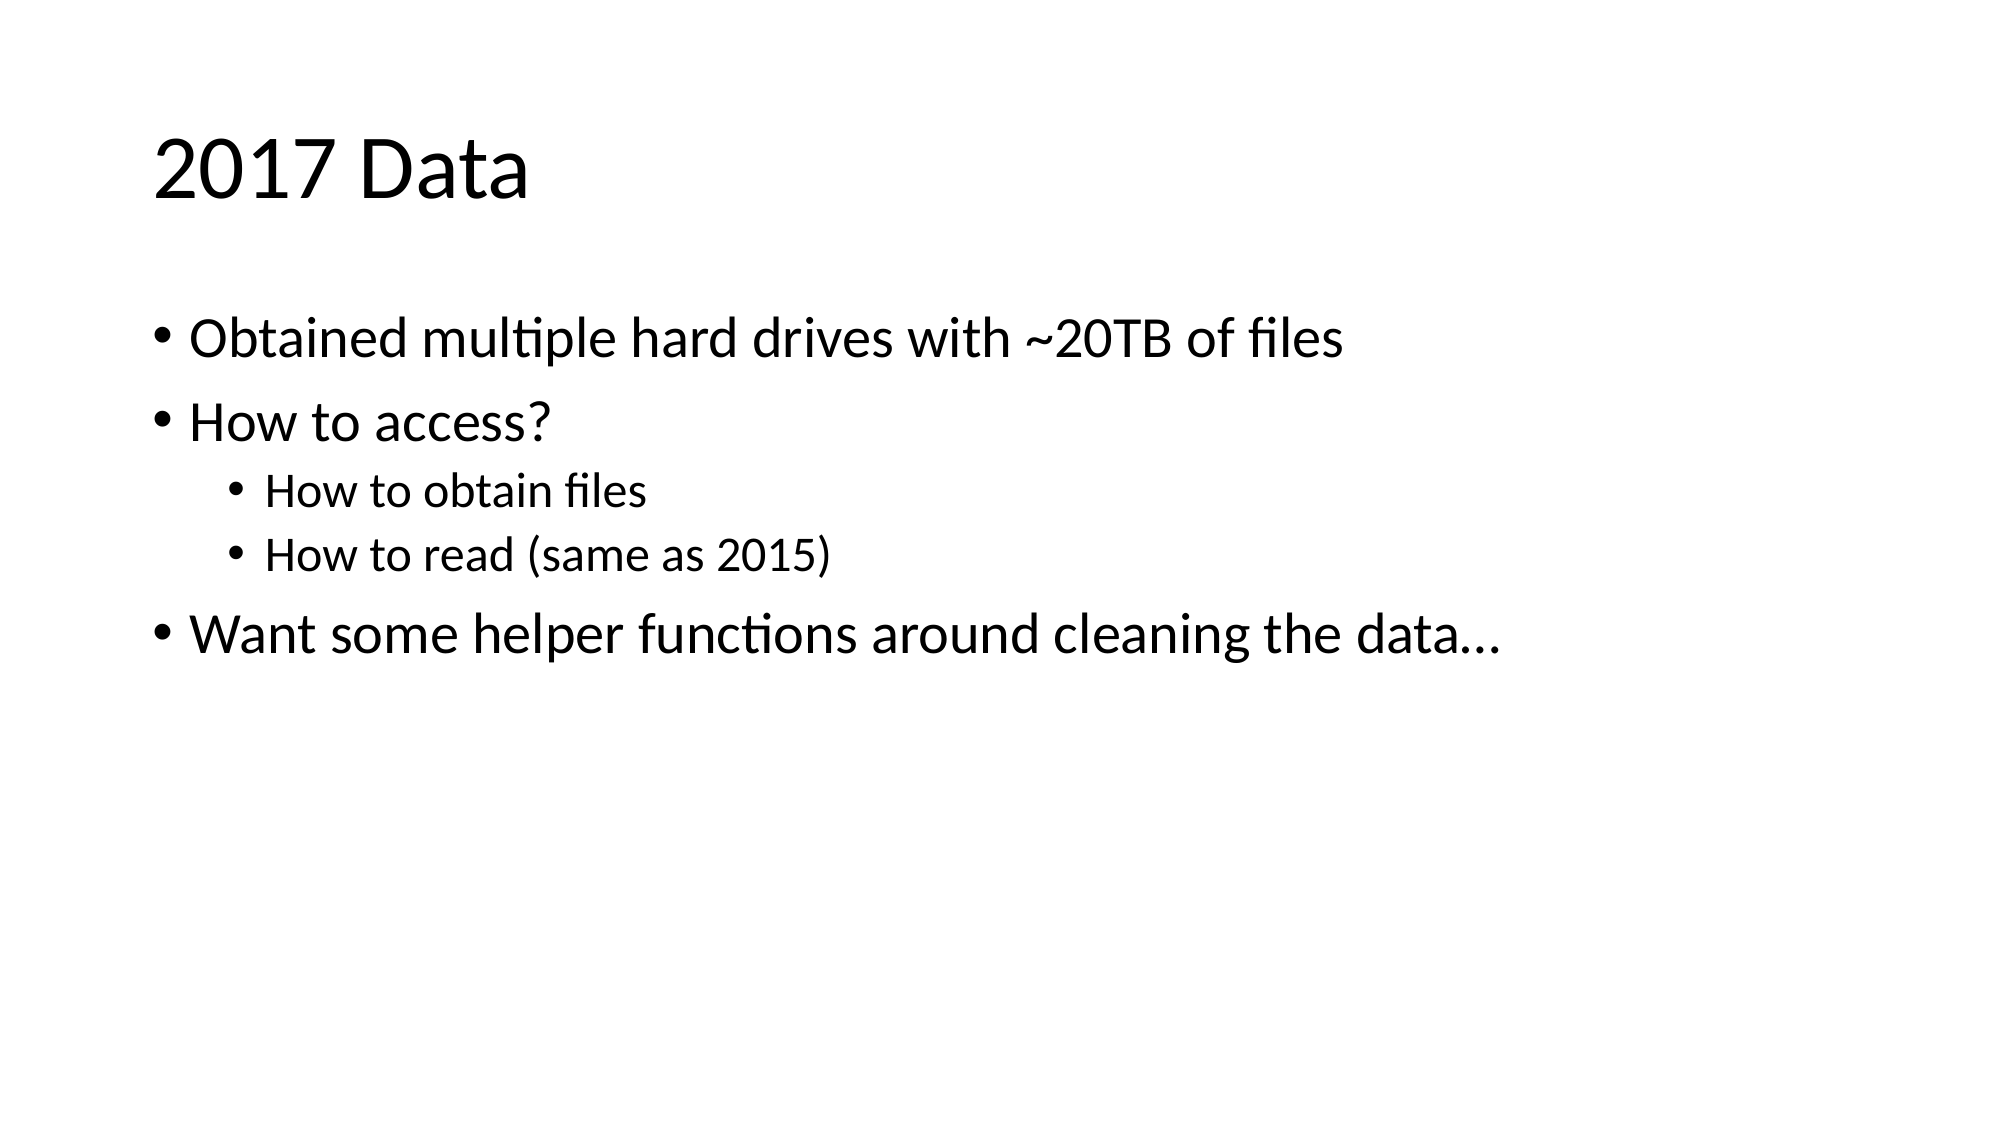

# 2017 Data
Obtained multiple hard drives with ~20TB of files
How to access?
How to obtain files
How to read (same as 2015)
Want some helper functions around cleaning the data…